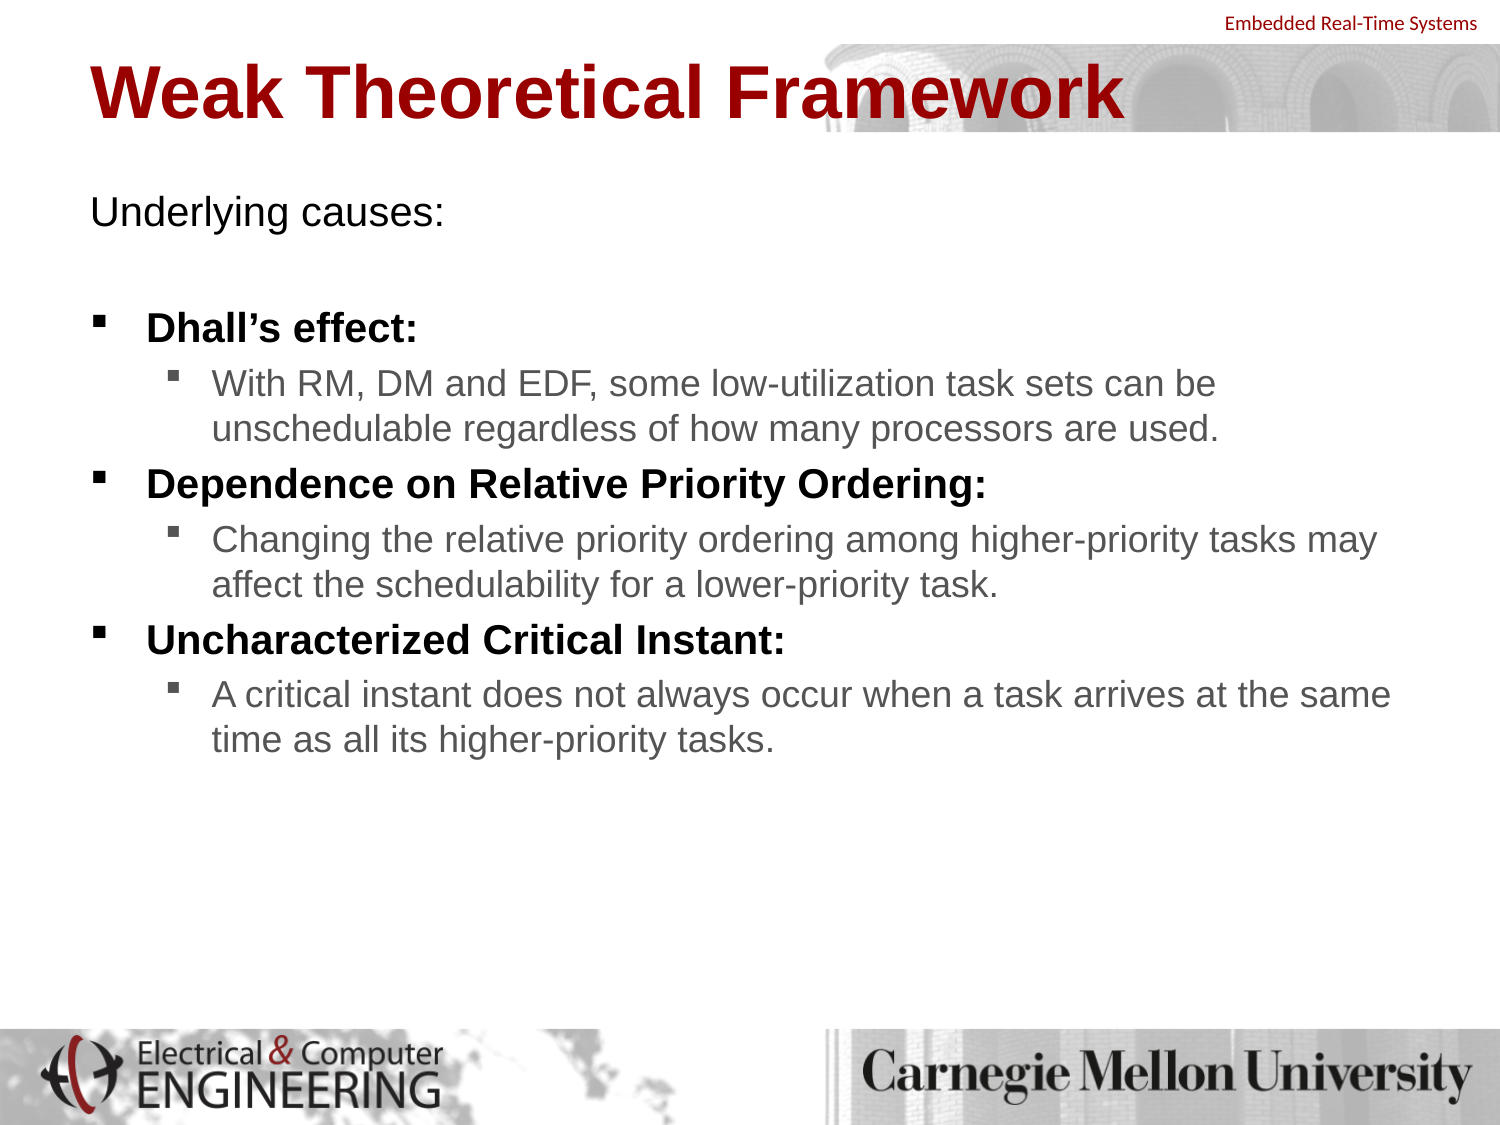

# Weak Theoretical Framework
Underlying causes:

Dhall’s effect:
With RM, DM and EDF, some low-utilization task sets can be unschedulable regardless of how many processors are used.
Dependence on Relative Priority Ordering:
Changing the relative priority ordering among higher-priority tasks may affect the schedulability for a lower-priority task.
Uncharacterized Critical Instant:
A critical instant does not always occur when a task arrives at the same time as all its higher-priority tasks.